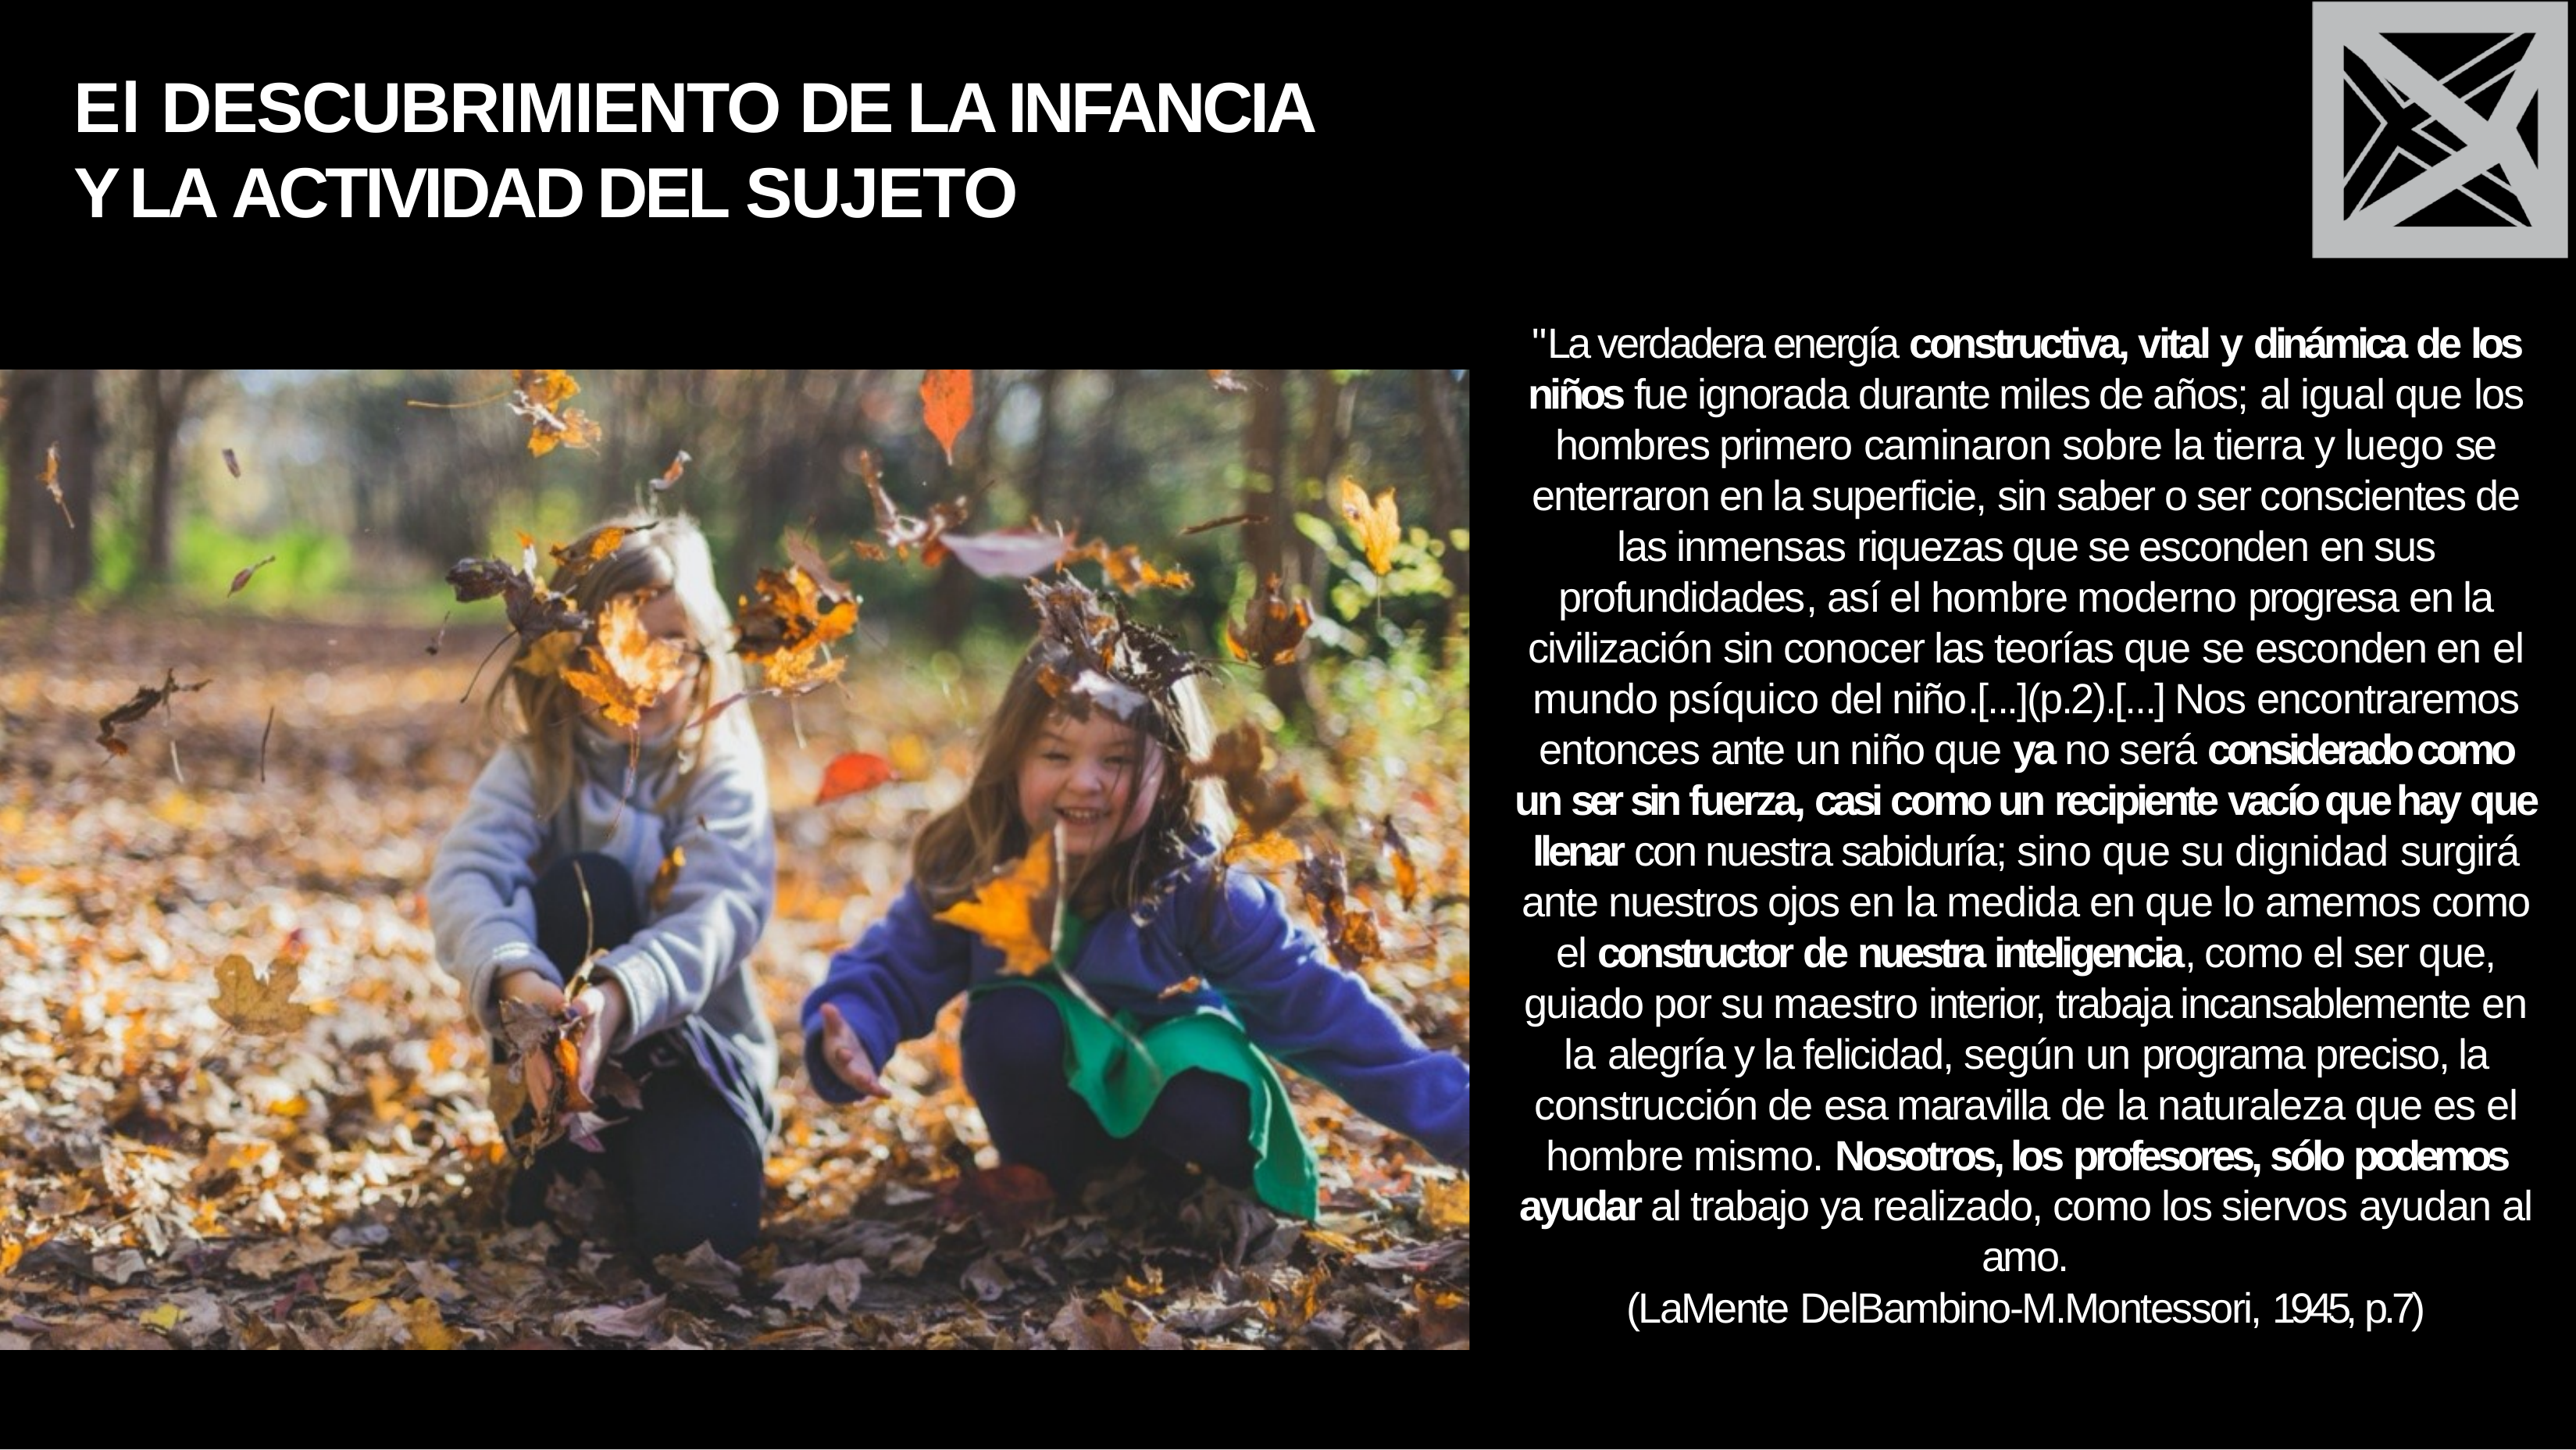

# El DESCUBRIMIENTO DE LA INFANCIA
Y LA ACTIVIDAD DEL SUJETO
"La verdadera energía constructiva, vital y dinámica de los niños fue ignorada durante miles de años; al igual que los hombres primero caminaron sobre la tierra y luego se enterraron en la superficie, sin saber o ser conscientes de las inmensas riquezas que se esconden en sus profundidades, así el hombre moderno progresa en la civilización sin conocer las teorías que se esconden en el mundo psíquico del niño.[...](p.2).[...] Nos encontraremos entonces ante un niño que ya no será considerado como un ser sin fuerza, casi como un recipiente vacío que hay que llenar con nuestra sabiduría; sino que su dignidad surgirá ante nuestros ojos en la medida en que lo amemos como el constructor de nuestra inteligencia, como el ser que, guiado por su maestro interior, trabaja incansablemente en la alegría y la felicidad, según un programa preciso, la construcción de esa maravilla de la naturaleza que es el hombre mismo. Nosotros, los profesores, sólo podemos ayudar al trabajo ya realizado, como los siervos ayudan al amo.
(LaMente DelBambino-M.Montessori, 1945, p.7)